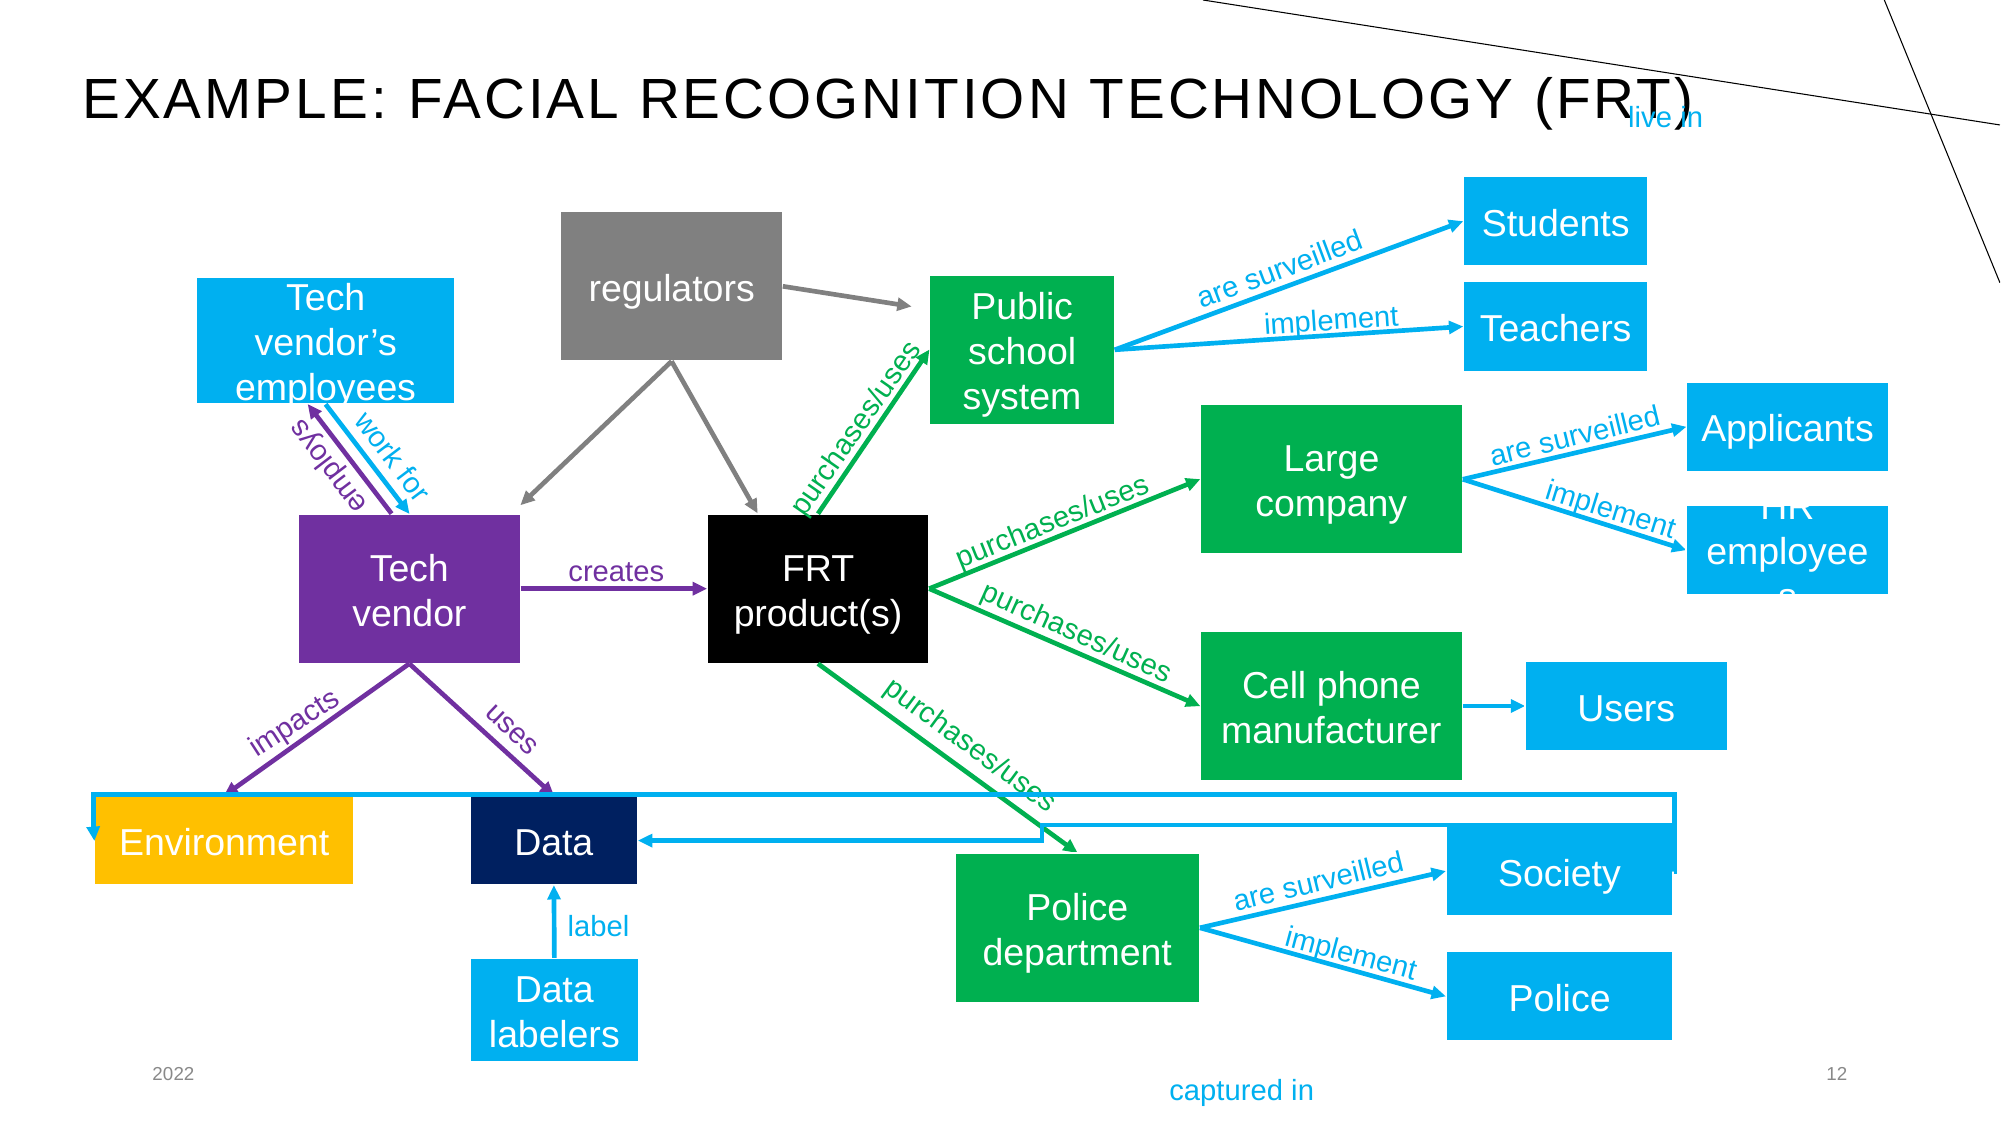

# example: facial recognition technology (FRT)
live in
Students
regulators
are surveilled
Public school system
Tech vendor’s employees
Teachers
implement
Applicants
purchases/uses
Large company
are surveilled
work for
employs
implement
purchases/uses
HR employees
Tech vendor
FRT product(s)
creates
purchases/uses
Cell phone manufacturer
Users
impacts
uses
purchases/uses
Environment
Data
Society
Police department
are surveilled
label
implement
Police
Data labelers
2022
12
captured in